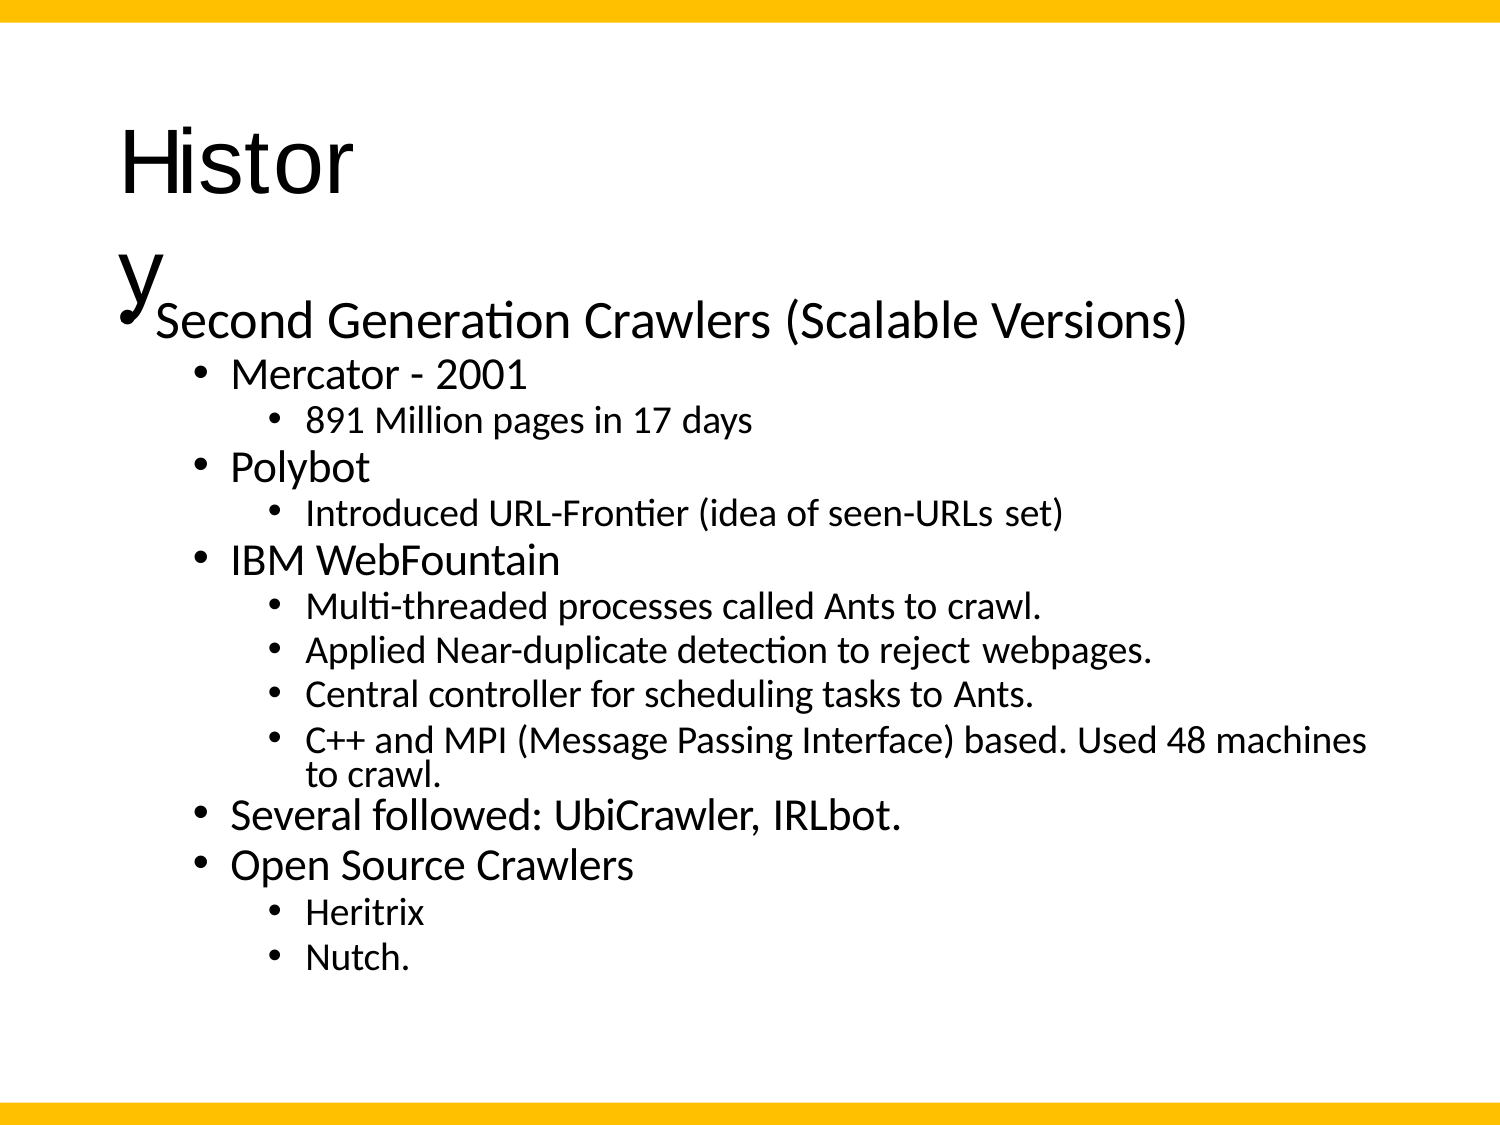

# History
Second Generation Crawlers (Scalable Versions)
Mercator - 2001
891 Million pages in 17 days
Polybot
Introduced URL-Frontier (idea of seen-URLs set)
IBM WebFountain
Multi-threaded processes called Ants to crawl.
Applied Near-duplicate detection to reject webpages.
Central controller for scheduling tasks to Ants.
C++ and MPI (Message Passing Interface) based. Used 48 machines  to crawl.
Several followed: UbiCrawler, IRLbot.
Open Source Crawlers
Heritrix
Nutch.